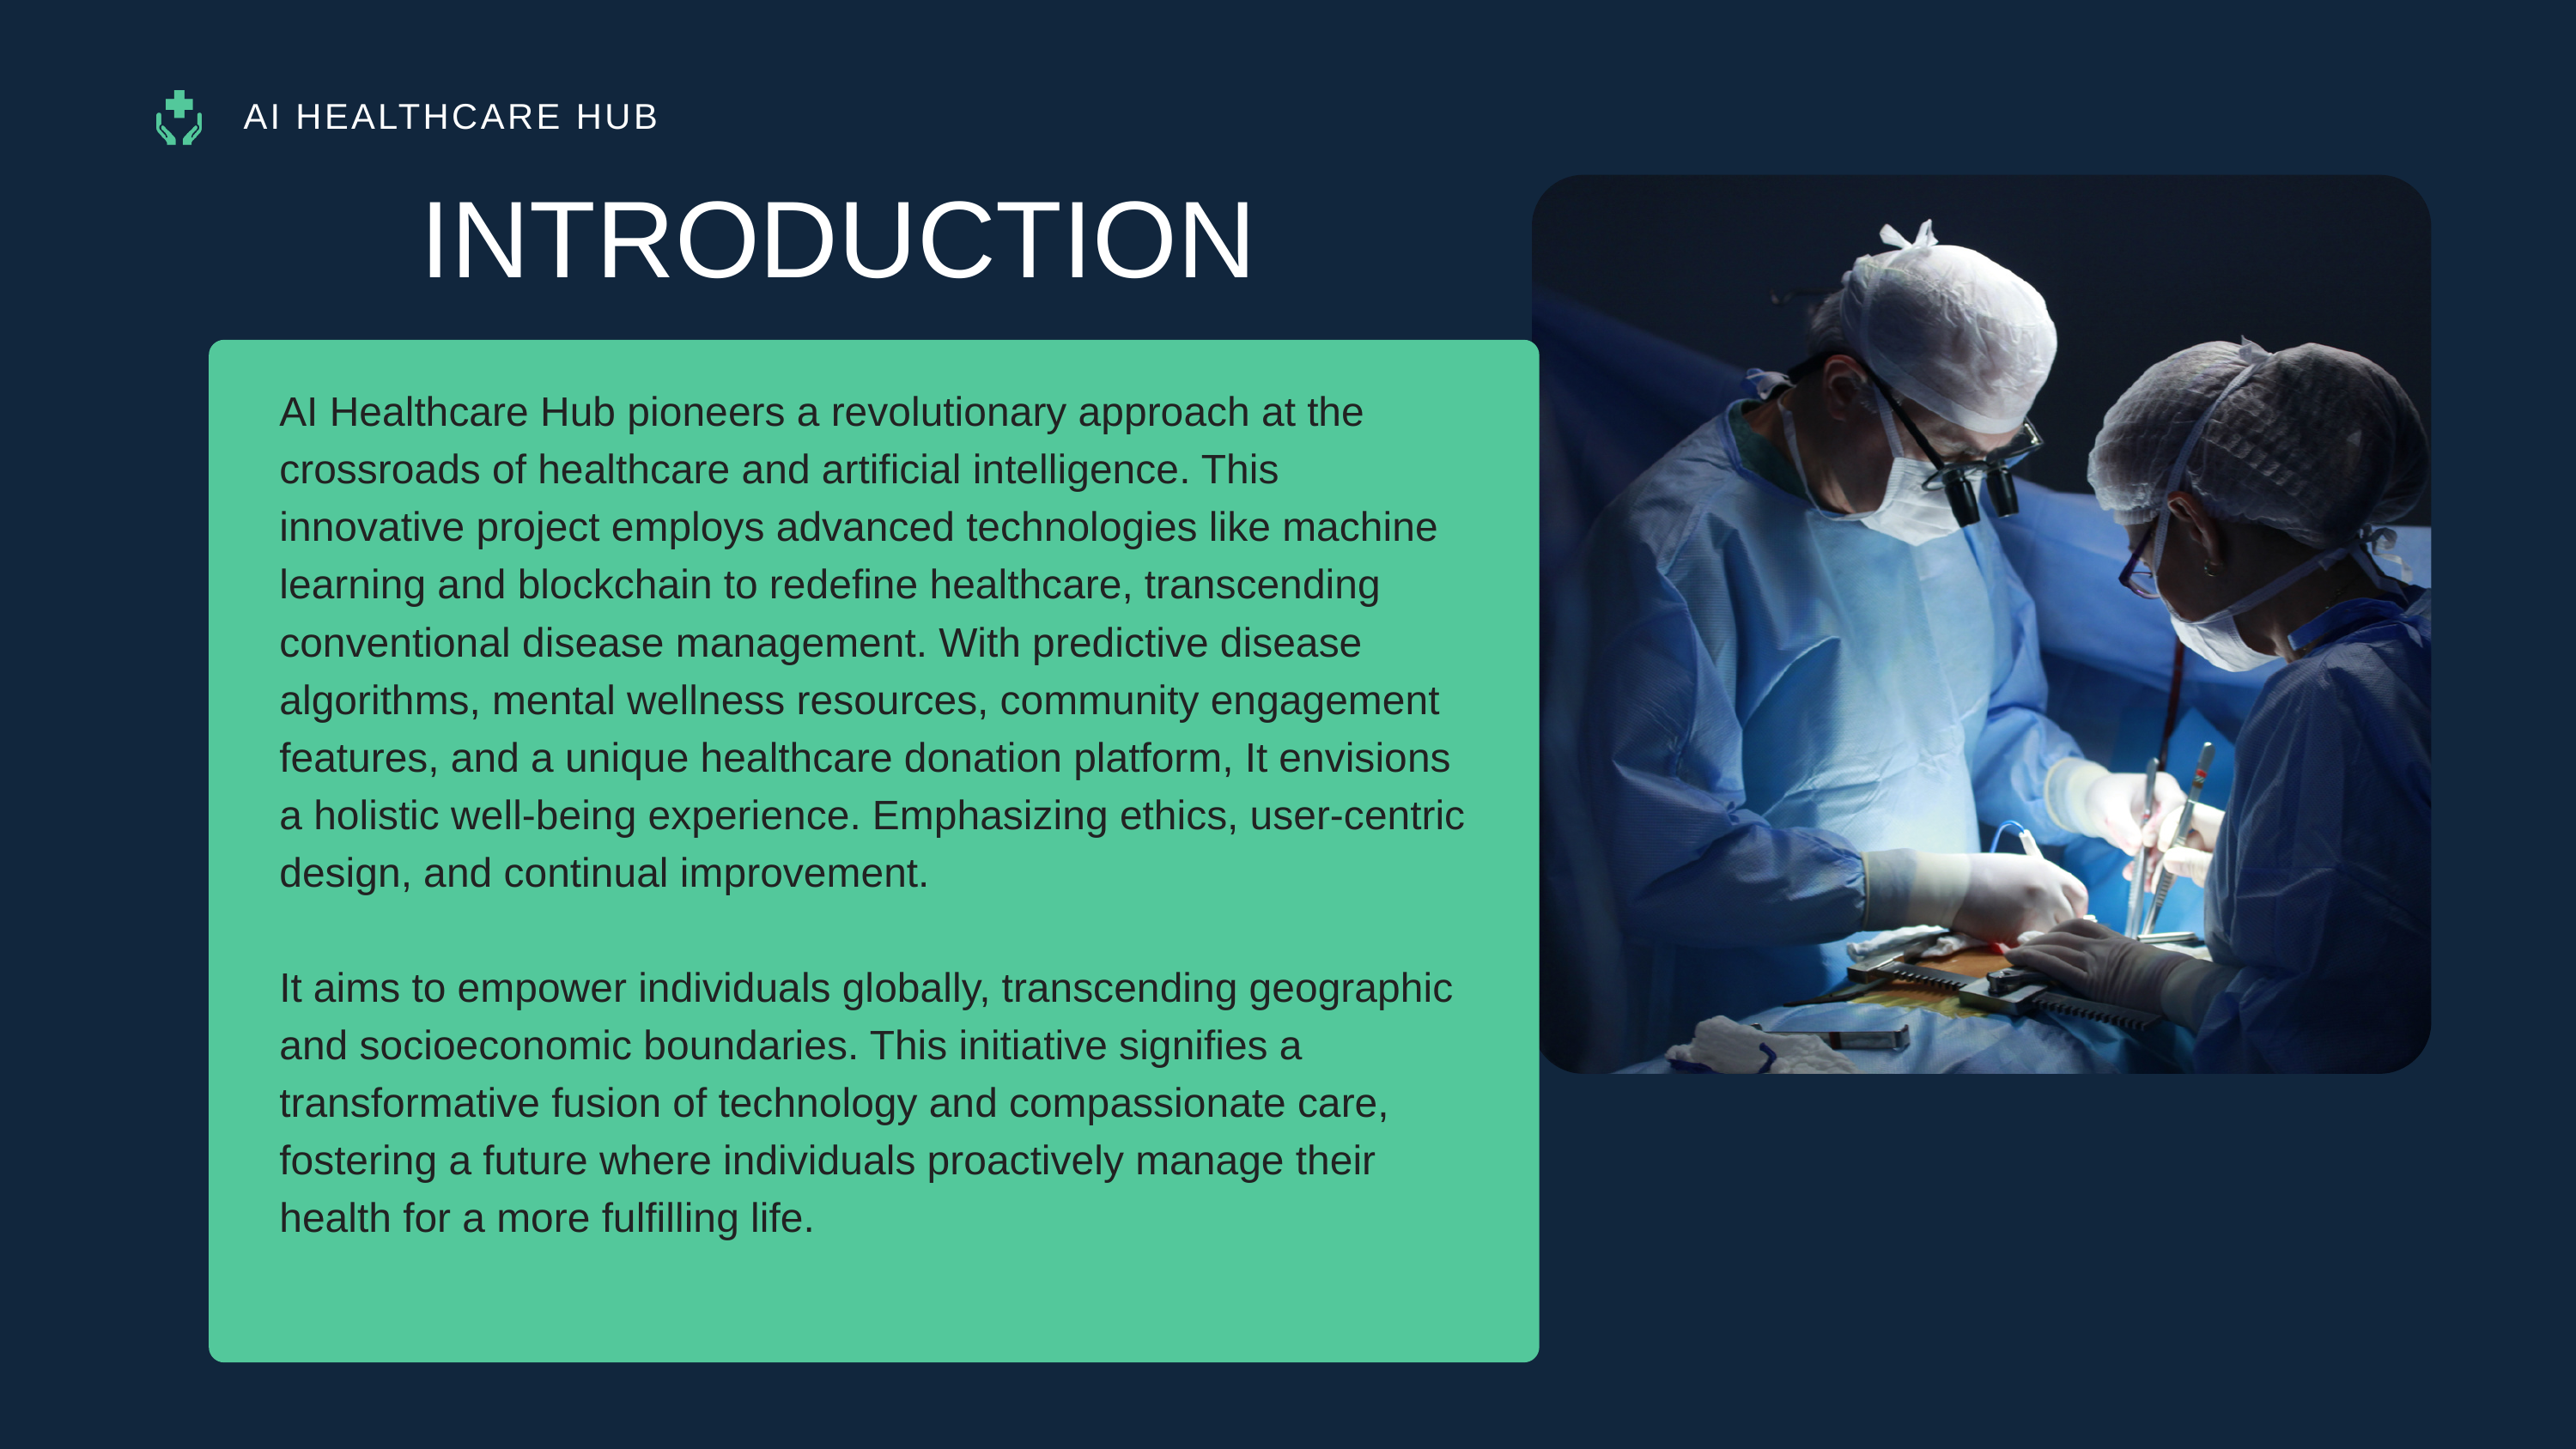

AI HEALTHCARE HUB
INTRODUCTION

AI Healthcare Hub pioneers a revolutionary approach at the crossroads of healthcare and artificial intelligence. This innovative project employs advanced technologies like machine learning and blockchain to redefine healthcare, transcending conventional disease management. With predictive disease algorithms, mental wellness resources, community engagement features, and a unique healthcare donation platform, It envisions a holistic well-being experience. Emphasizing ethics, user-centric design, and continual improvement.

It aims to empower individuals globally, transcending geographic and socioeconomic boundaries. This initiative signifies a transformative fusion of technology and compassionate care, fostering a future where individuals proactively manage their health for a more fulfilling life.